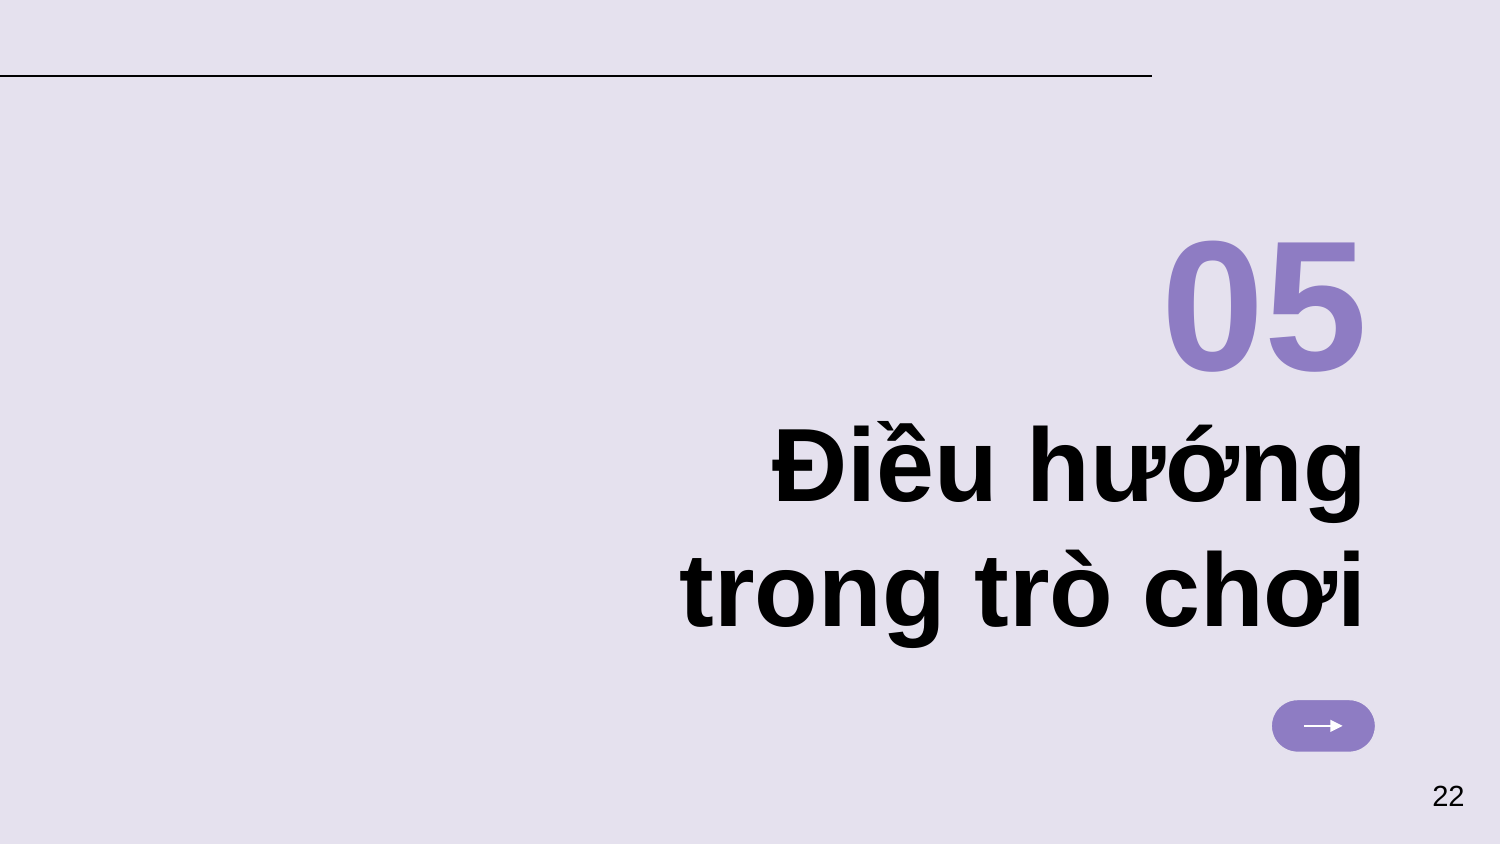

05
# Điều hướng trong trò chơi
22